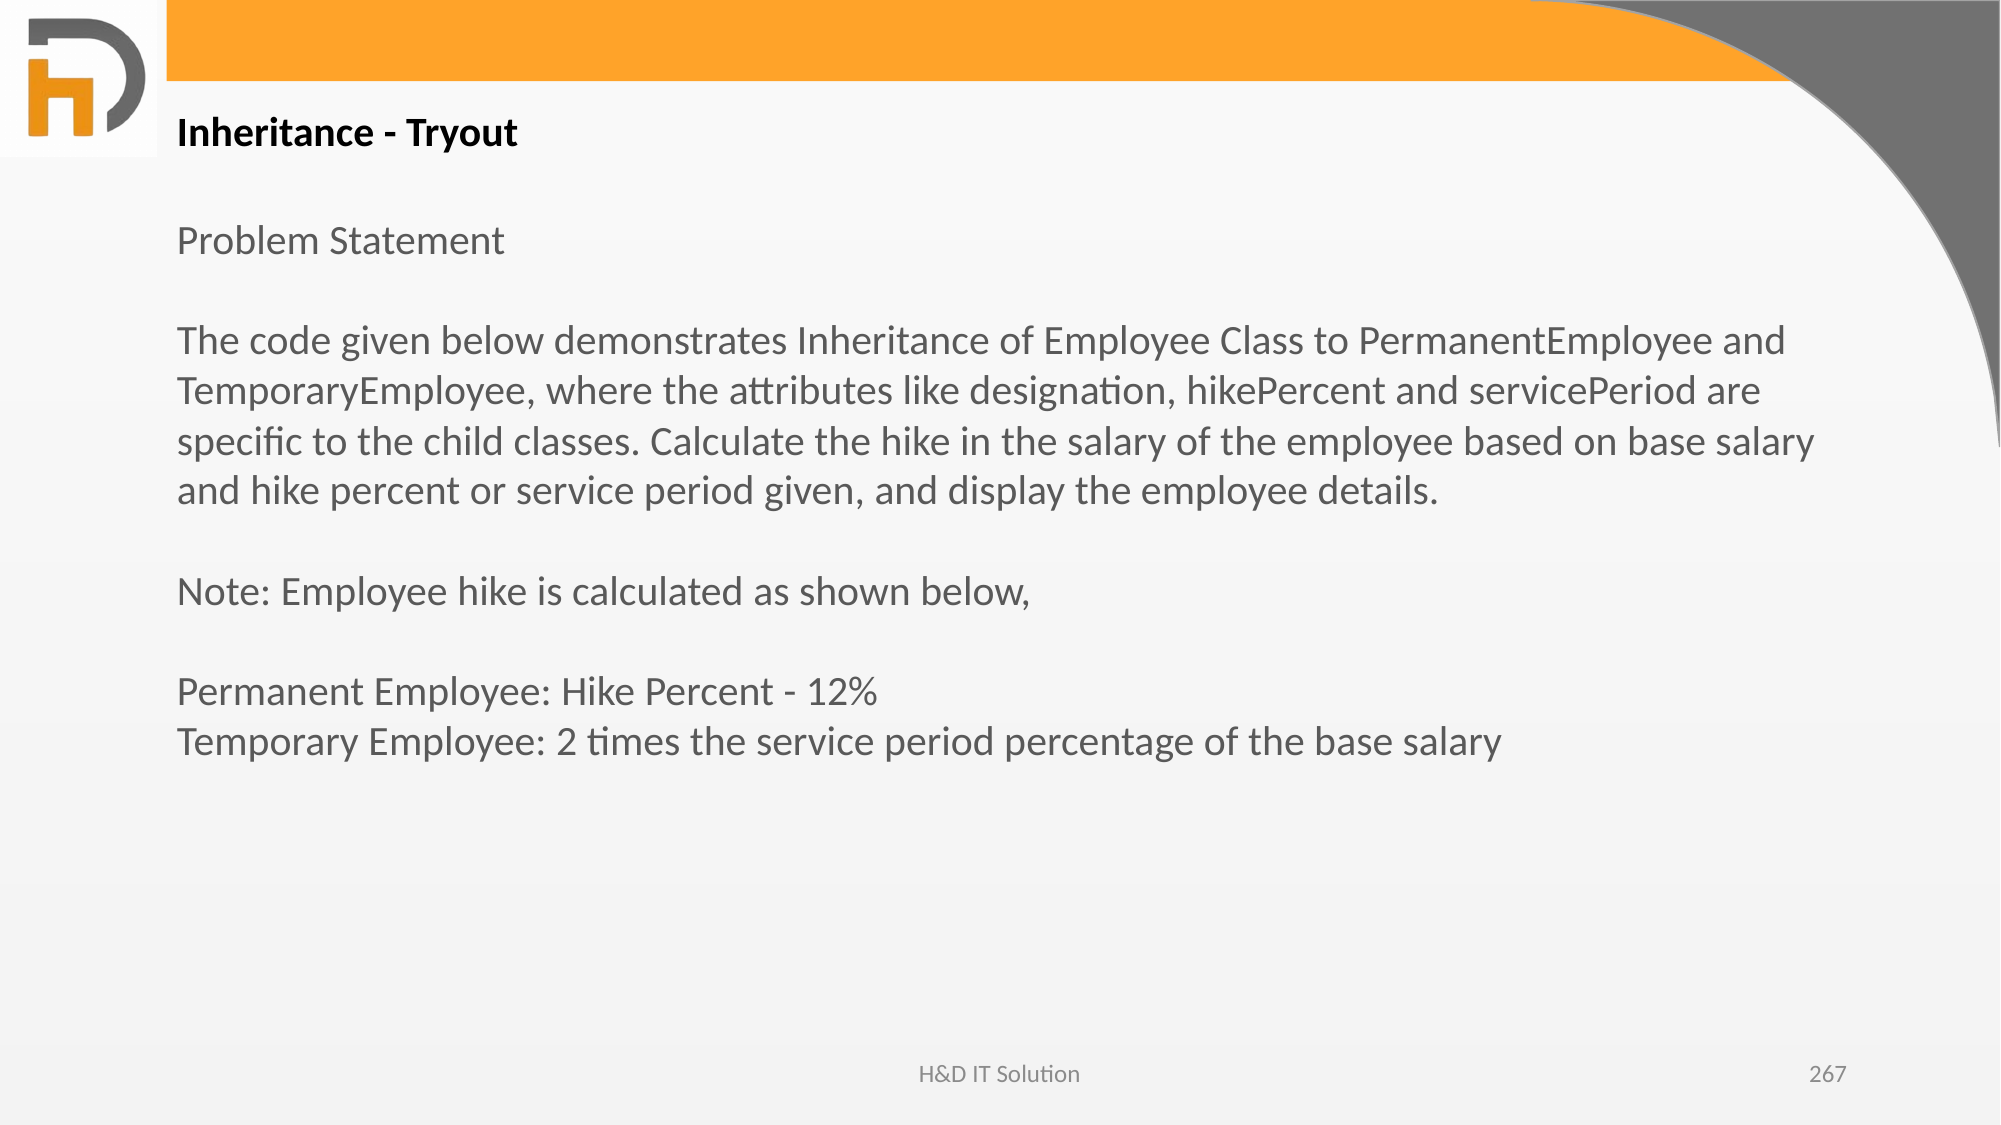

Inheritance - Tryout
Problem Statement

The code given below demonstrates Inheritance of Employee Class to PermanentEmployee and TemporaryEmployee, where the attributes like designation, hikePercent and servicePeriod are specific to the child classes. Calculate the hike in the salary of the employee based on base salary and hike percent or service period given, and display the employee details.

Note: Employee hike is calculated as shown below,

Permanent Employee: Hike Percent - 12%
Temporary Employee: 2 times the service period percentage of the base salary
H&D IT Solution
267